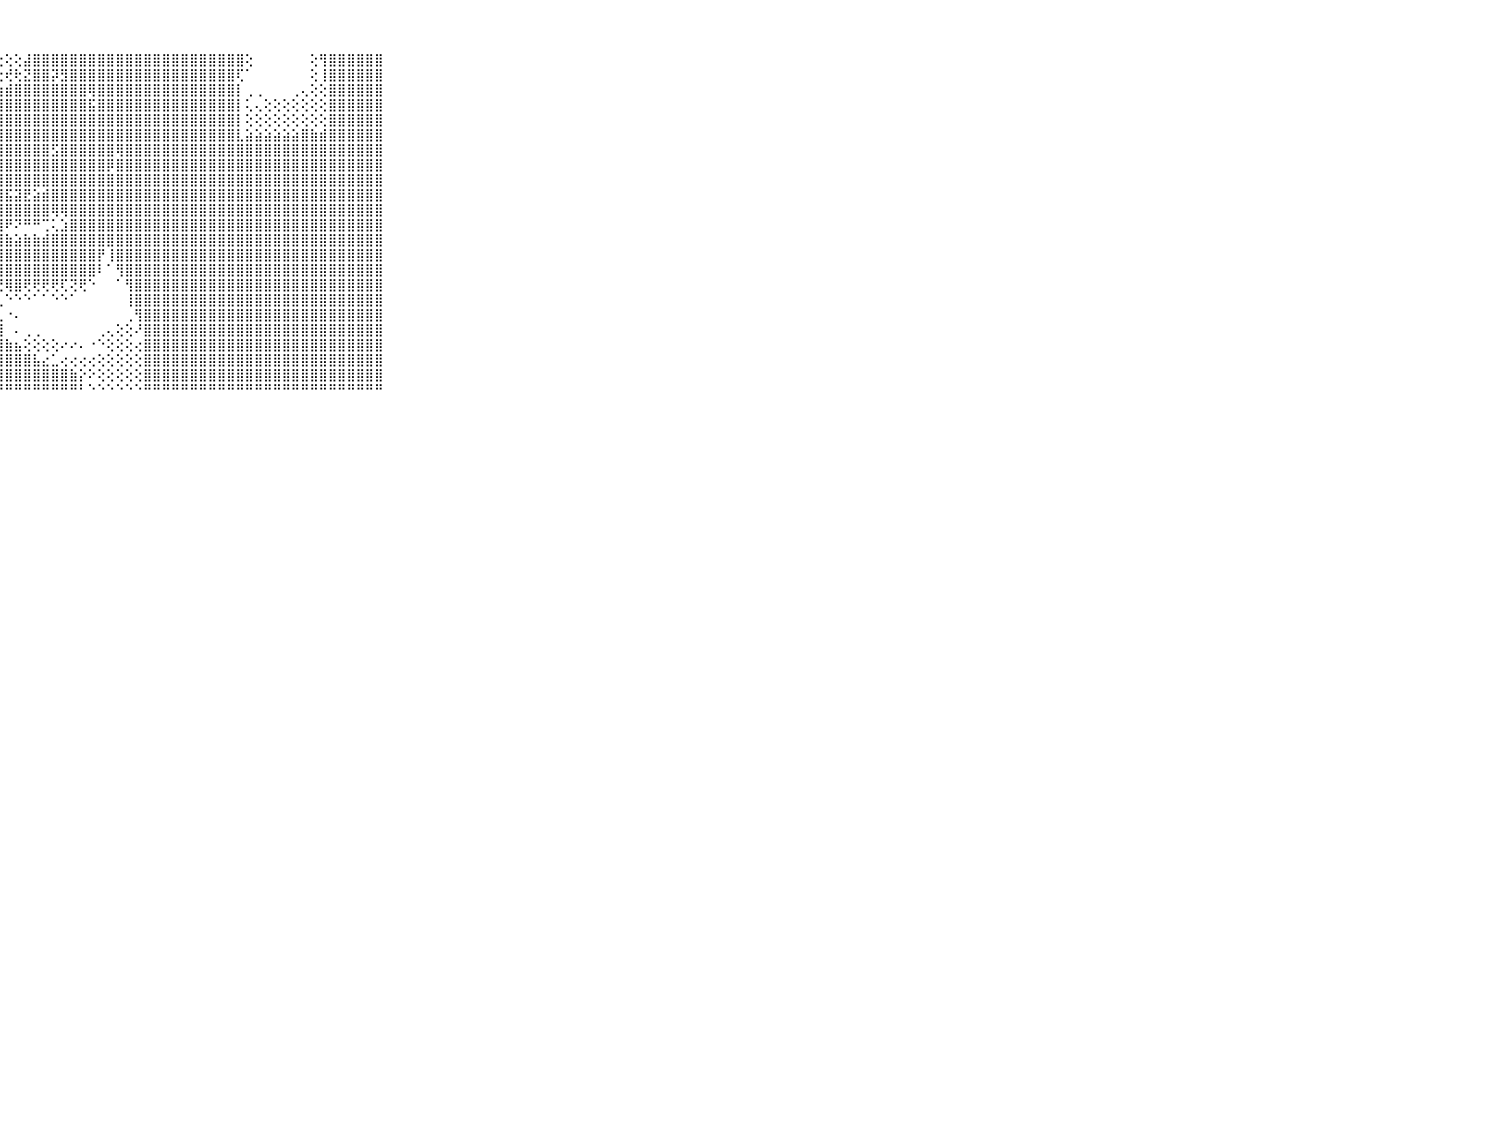

⠀⠀⠀⠀⠀⠀⠀⠀⠀⠀⠀⢹⣿⣟⣟⣿⣿⡟⠑⠁⠀⢔⠗⠙⢅⢄⠁⢕⢕⢕⣼⣿⣿⣿⣿⣿⣿⣿⣿⣿⣿⣿⣿⣿⣿⣿⣿⣿⣿⣿⣿⣿⣿⣿⢕⠀⠀⠀⠀⠀⠀⢕⢻⣿⣿⣿⣿⣿⣿⠀⠀⠀⠀⠀⠀⠀⠀⠀⠀⠀⠀
⠀⠀⠀⠀⠀⠀⠀⠀⠀⠀⠀⢜⢝⣿⢏⢟⢻⢇⢀⢀⠑⢑⣇⢕⢕⢕⢕⢕⢞⢗⣝⣿⣿⡽⣻⣿⣿⣿⣿⣿⣿⣿⣿⣿⣿⣿⣿⣿⣿⣿⣿⣿⣿⢏⠁⠀⠀⠀⠀⠀⠀⢕⢸⣿⣿⣿⣿⣿⣿⠀⠀⠀⠀⠀⠀⠀⠀⠀⠀⠀⠀
⠀⠀⠀⠀⠀⠀⠀⠀⠀⠀⠀⢱⣷⣿⣿⣷⣾⢔⢔⢸⢟⢕⢕⣕⣵⣵⣵⣵⣾⣿⣿⣿⣿⣿⣿⣿⣿⢿⣿⣿⣿⣿⣿⣿⣿⣿⣿⣿⣿⣿⣿⣿⣿⡇⢀⢀⠀⠀⠀⢀⢄⢕⢕⣿⣿⣿⣿⣿⣿⠀⠀⠀⠀⠀⠀⠀⠀⠀⠀⠀⠀
⠀⠀⠀⠀⠀⠀⠀⠀⠀⠀⠀⢸⣟⢝⣿⣿⣧⢕⢕⢜⣱⣳⣿⣿⣿⣿⣿⣿⣿⣿⣿⣿⣿⣿⣿⣿⣿⣯⣿⣿⣿⣿⣿⣿⣿⣿⣿⣿⣿⣿⣿⣿⣿⡇⢅⢄⢕⢕⢕⢕⢕⢕⢕⣿⣿⣿⣿⣿⣿⠀⠀⠀⠀⠀⠀⠀⠀⠀⠀⠀⠀
⠀⠀⠀⠀⠀⠀⠀⠀⠀⠀⠀⢝⢟⡿⢿⣿⣿⡇⢕⢕⣼⣿⣿⣿⣿⣿⣿⣿⣿⣿⣿⣿⣿⣿⣿⣿⣿⣿⣿⣿⣿⣿⣿⣿⣿⣿⣿⣿⣿⣿⣿⣿⣿⡇⢕⢕⢕⢕⢕⢕⢕⢕⢕⣿⣿⣿⣿⣿⣿⠀⠀⠀⠀⠀⠀⠀⠀⠀⠀⠀⠀
⠀⠀⠀⠀⠀⠀⠀⠀⠀⠀⠀⣱⣾⣯⣼⣿⣿⣇⢕⢕⣿⣿⣿⣿⣿⣿⣿⣿⣿⣿⣿⣿⣿⣿⣿⣿⣿⣿⣿⣿⣿⣿⣿⣿⣿⣿⣿⣿⣿⣿⣿⣿⣿⣇⣵⣵⣵⣵⣵⣵⣿⣷⣾⣿⣿⣿⣿⣿⣿⠀⠀⠀⠀⠀⠀⠀⠀⠀⠀⠀⠀
⠀⠀⠀⠀⠀⠀⠀⠀⠀⠀⠀⢝⢻⣿⣿⣿⣿⣿⡕⢕⢻⣿⣿⣿⣿⣿⣿⣿⣿⣿⣿⣿⣿⣫⣿⣿⣿⣿⣿⣿⢿⣿⣿⣿⣿⣿⣿⣿⣿⣿⣿⣿⣿⣿⣿⣿⣿⣿⣿⣿⣿⣿⣿⣿⣿⣿⣿⣿⣿⠀⠀⠀⠀⠀⠀⠀⠀⠀⠀⠀⠀
⠀⠀⠀⠀⠀⠀⠀⠀⠀⠀⠀⢾⣿⣿⣿⣿⣿⣿⣷⢔⢜⣿⣿⣿⣿⣹⣿⣿⣿⣿⣿⣿⣿⣿⣿⣿⣿⣿⣿⡿⣿⣿⣿⣿⣿⣿⣿⣿⣿⣿⣿⣿⣿⣿⣿⣿⣿⣿⣿⣿⣿⣿⣿⣿⣿⣿⣿⣿⣿⠀⠀⠀⠀⠀⠀⠀⠀⠀⠀⠀⠀
⠀⠀⠀⠀⠀⠀⠀⠀⠀⠀⠀⢜⡿⣿⣿⣿⣯⣿⣿⣷⡕⢿⣿⣿⣿⣿⣿⣿⣿⣿⣿⣿⣿⣿⣿⣿⣿⣿⣿⣿⣿⣿⣿⣿⣿⣿⣿⣿⣿⣿⣿⣿⣿⣿⣿⣿⣿⣿⣿⣿⣿⣿⣿⣿⣿⣿⣿⣿⣿⠀⠀⠀⠀⠀⠀⠀⠀⠀⠀⠀⠀
⠀⠀⠀⠀⠀⠀⠀⠀⠀⠀⠀⢻⣿⣿⣿⣿⣿⣿⣿⣿⣿⣾⣿⣿⣿⣿⣿⣿⣯⣽⣟⣵⣾⣿⣿⣿⣿⣿⣿⣿⣿⣿⣿⣿⣿⣿⣿⣿⣿⣿⣿⣿⣿⣿⣿⣿⣿⣿⣿⣿⣿⣿⣿⣿⣿⣿⣿⣿⣿⠀⠀⠀⠀⠀⠀⠀⠀⠀⠀⠀⠀
⠀⠀⠀⠀⠀⠀⠀⠀⠀⠀⠀⣸⣿⣿⣿⣿⣿⣿⣿⣿⣿⣿⣿⣿⣿⣿⣿⣿⣿⣿⣿⣿⣿⢿⢿⣿⣿⣿⣿⣿⣿⣿⣿⣿⣿⣿⣿⣿⣿⣿⣿⣿⣿⣿⣿⣿⣿⣿⣿⣿⣿⣿⣿⣿⣿⣿⣿⣿⣿⠀⠀⠀⠀⠀⠀⠀⠀⠀⠀⠀⠀
⠀⠀⠀⠀⠀⠀⠀⠀⠀⠀⠀⢹⢿⣿⣿⣿⣿⣿⣿⣿⣿⣿⣿⣿⣿⣿⣿⣿⠟⠝⠛⠛⢉⢅⣱⣿⣿⣿⣿⣿⣿⣿⣿⣿⣿⣿⣿⣿⣿⣿⣿⣿⣿⣿⣿⣿⣿⣿⣿⣿⣿⣿⣿⣿⣿⣿⣿⣿⣿⠀⠀⠀⠀⠀⠀⠀⠀⠀⠀⠀⠀
⠀⠀⠀⠀⠀⠀⠀⠀⠀⠀⠀⣿⣿⣿⣿⣿⣿⣿⣿⣿⣿⣿⣿⣝⢻⣿⣿⣿⣷⣵⣷⣷⣾⣿⣿⣿⣿⣿⣿⣿⣿⣿⣿⣿⣿⣿⣿⣿⣿⣿⣿⣿⣿⣿⣿⣿⣿⣿⣿⣿⣿⣿⣿⣿⣿⣿⣿⣿⣿⠀⠀⠀⠀⠀⠀⠀⠀⠀⠀⠀⠀
⠀⠀⠀⠀⠀⠀⠀⠀⠀⠀⠀⣿⣿⣷⣿⣿⣿⣿⣿⣿⣿⣿⣿⣿⡞⣿⣿⣿⣿⣿⣿⣿⣿⣿⣿⣿⣿⣿⡟⢸⣿⣿⣿⣿⣿⣿⣿⣿⣿⣿⣿⣿⣿⣿⣿⣿⣿⣿⣿⣿⣿⣿⣿⣿⣿⣿⣿⣿⣿⠀⠀⠀⠀⠀⠀⠀⠀⠀⠀⠀⠀
⠀⠀⠀⠀⠀⠀⠀⠀⠀⠀⠀⣿⣿⣿⣿⣿⣿⣿⣿⣿⣿⣿⣿⣿⣧⢜⢿⣿⣿⣿⣿⣿⣿⣿⣿⣿⣿⣿⠇⠁⢻⣿⣿⣿⣿⣿⣿⣿⣿⣿⣿⣿⣿⣿⣿⣿⣿⣿⣿⣿⣿⣿⣿⣿⣿⣿⣿⣿⣿⠀⠀⠀⠀⠀⠀⠀⠀⠀⠀⠀⠀
⠀⠀⠀⠀⠀⠀⠀⠀⠀⠀⠀⣿⣿⣿⣿⣿⣿⣿⣿⣿⣿⣿⣿⣿⣿⣧⢕⢝⢿⣿⢟⢟⢟⢟⢏⢝⢟⠑⠀⠀⠁⢻⣿⣿⣿⣿⣿⣿⣿⣿⣿⣿⣿⣿⣿⣿⣿⣿⣿⣿⣿⣿⣿⣿⣿⣿⣿⣿⣿⠀⠀⠀⠀⠀⠀⠀⠀⠀⠀⠀⠀
⠀⠀⠀⠀⠀⠀⠀⠀⠀⠀⠀⣿⣿⣿⣿⣿⣿⣿⣿⣿⣿⣿⣿⣿⣿⣿⣧⢄⠑⠑⠑⠁⠁⠑⠑⠁⠀⠀⠀⠀⠀⢸⣿⣿⣿⣿⣿⣿⣿⣿⣿⣿⣿⣿⣿⣿⣿⣿⣿⣿⣿⣿⣿⣿⣿⣿⣿⣿⣿⠀⠀⠀⠀⠀⠀⠀⠀⠀⠀⠀⠀
⠀⠀⠀⠀⠀⠀⠀⠀⠀⠀⠀⣿⣿⣿⣿⣿⣿⣿⣿⣿⣿⣿⣿⣿⣿⣿⣿⣇⠐⠄⠀⠀⠀⠀⠀⠀⠀⠀⠀⠀⠀⢀⢻⣿⣿⣿⣿⣿⣿⣿⣿⣿⣿⣿⣿⣿⣿⣿⣿⣿⣿⣿⣿⣿⣿⣿⣿⣿⣿⠀⠀⠀⠀⠀⠀⠀⠀⠀⠀⠀⠀
⠀⠀⠀⠀⠀⠀⠀⠀⠀⠀⠀⣿⣿⣿⣿⣿⣿⣿⣿⣿⣿⣿⣿⣿⣿⣿⣿⣿⠀⠄⢀⢀⠀⠀⠀⠀⠀⠀⢀⢄⢕⢕⠜⣿⣿⣿⣿⣿⣿⣿⣿⣿⣿⣿⣿⣿⣿⣿⣿⣿⣿⣿⣿⣿⣿⣿⣿⣿⣿⠀⠀⠀⠀⠀⠀⠀⠀⠀⠀⠀⠀
⠀⠀⠀⠀⠀⠀⠀⠀⠀⠀⠀⣿⣿⣿⣿⣿⣿⣿⣿⣿⣿⣿⣿⣿⣿⣿⣿⣿⣷⣦⢕⢕⢕⢕⠔⠔⠄⠐⠑⢕⢕⢕⢔⣿⣿⣿⣿⣿⣿⣿⣿⣿⣿⣿⣿⣿⣿⣿⣿⣿⣿⣿⣿⣿⣿⣿⣿⣿⣿⠀⠀⠀⠀⠀⠀⠀⠀⠀⠀⠀⠀
⠀⠀⠀⠀⠀⠀⠀⠀⠀⠀⠀⣿⣿⣿⣿⣿⣿⣿⣿⣿⣿⣿⣿⣿⣿⣿⣿⣿⣿⣿⣿⣧⣔⣁⢔⢔⢔⢔⢕⢕⢕⢕⢕⣿⣿⣿⣿⣿⣿⣿⣿⣿⣿⣿⣿⣿⣿⣿⣿⣿⣿⣿⣿⣿⣿⣿⣿⣿⣿⠀⠀⠀⠀⠀⠀⠀⠀⠀⠀⠀⠀
⠀⠀⠀⠀⠀⠀⠀⠀⠀⠀⠀⣿⣿⣿⣿⣿⣿⣿⣿⣿⣿⣿⣿⣿⣿⣿⣿⣿⣿⣿⣿⣿⣿⣿⣿⣷⡕⠕⢕⢕⢕⢕⢕⣿⣿⣿⣿⣿⣿⣿⣿⣿⣿⣿⣿⣿⣿⣿⣿⣿⣿⣿⣿⣿⣿⣿⣿⣿⣿⠀⠀⠀⠀⠀⠀⠀⠀⠀⠀⠀⠀
⠀⠀⠀⠀⠀⠀⠀⠀⠀⠀⠀⠛⠛⠛⠛⠛⠛⠛⠛⠛⠛⠛⠛⠛⠛⠛⠛⠛⠛⠛⠛⠛⠛⠛⠛⠛⠃⠑⠑⠑⠑⠑⠑⠛⠛⠛⠛⠛⠛⠛⠛⠛⠛⠛⠛⠛⠛⠛⠛⠛⠛⠛⠛⠛⠛⠛⠛⠛⠛⠀⠀⠀⠀⠀⠀⠀⠀⠀⠀⠀⠀